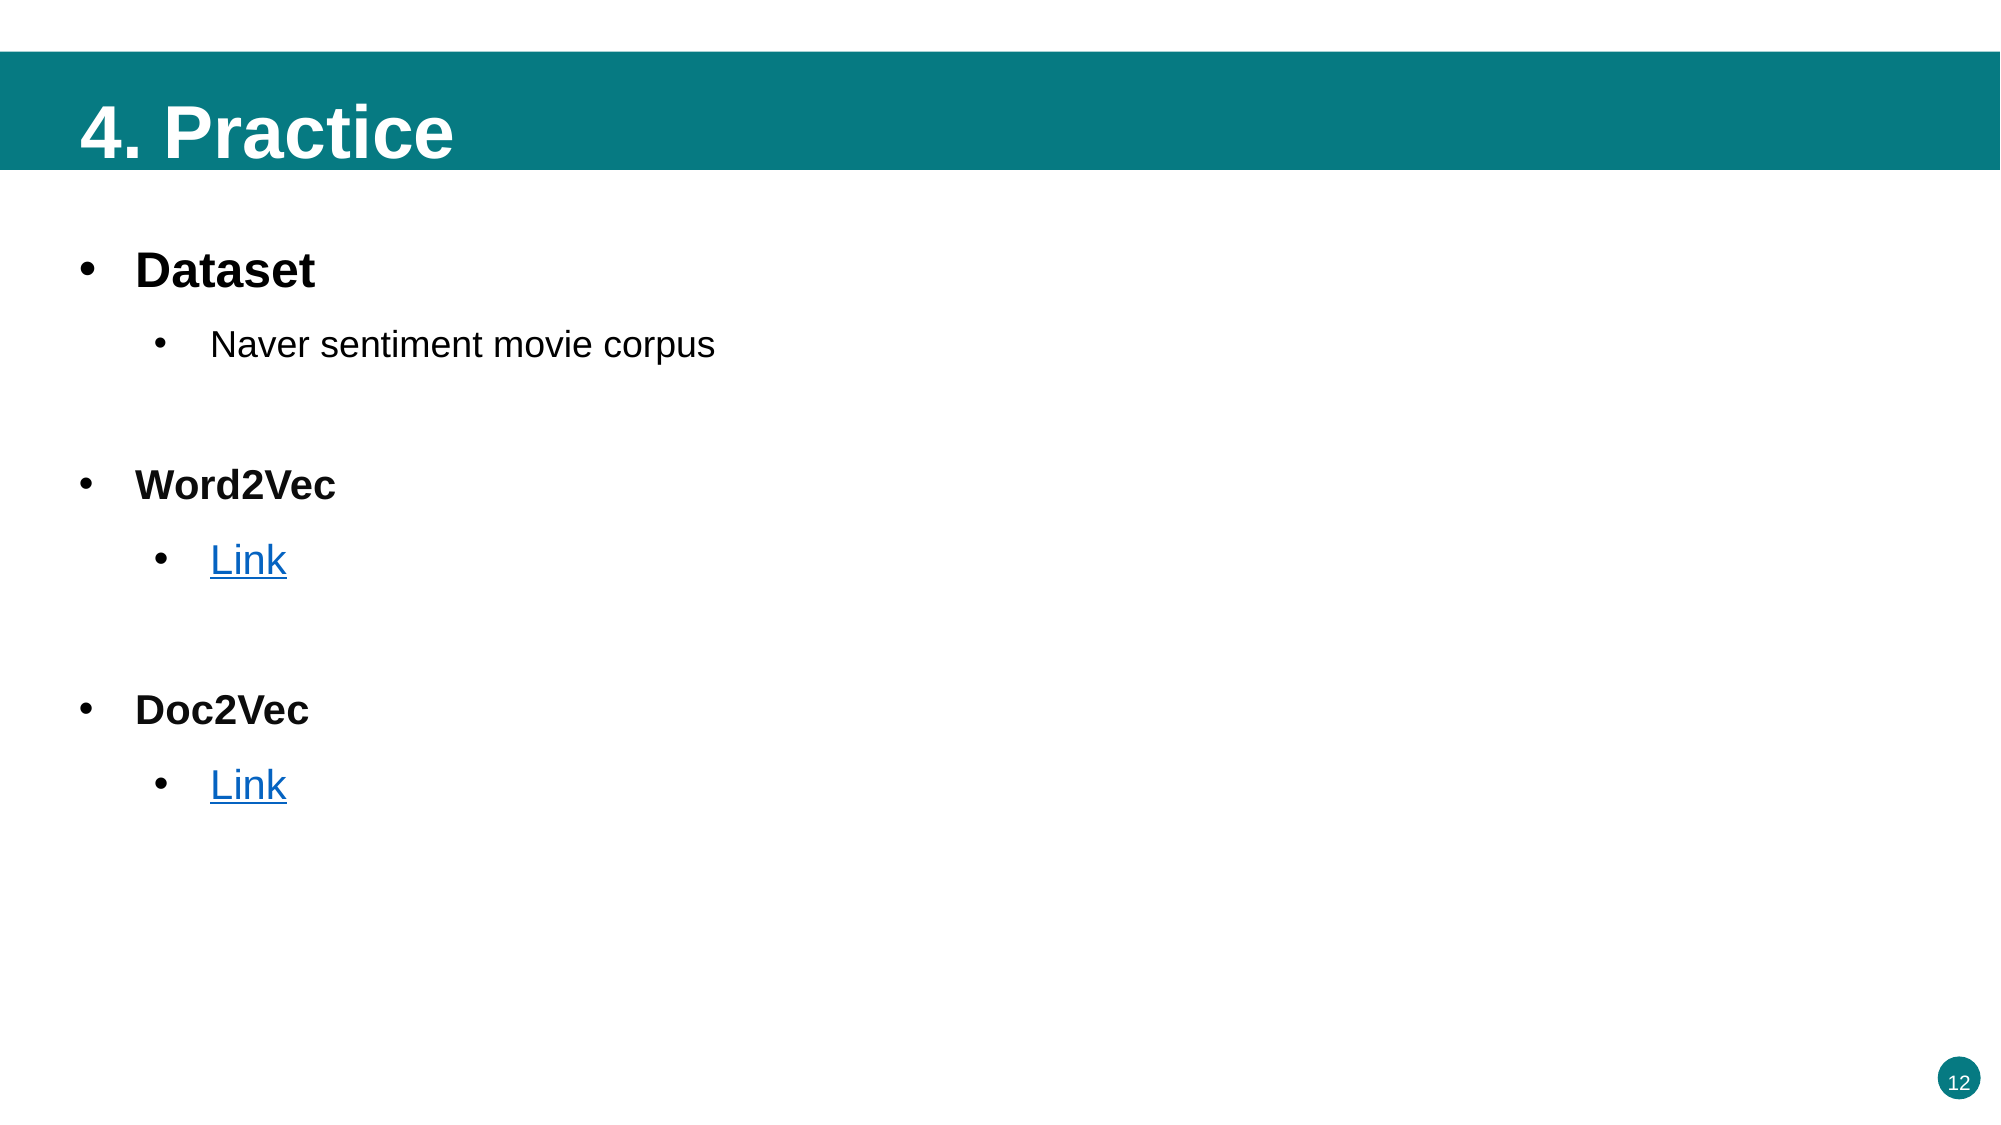

4. Practice

Dataset
Naver sentiment movie corpus

Word2Vec
Link

Doc2Vec
Link